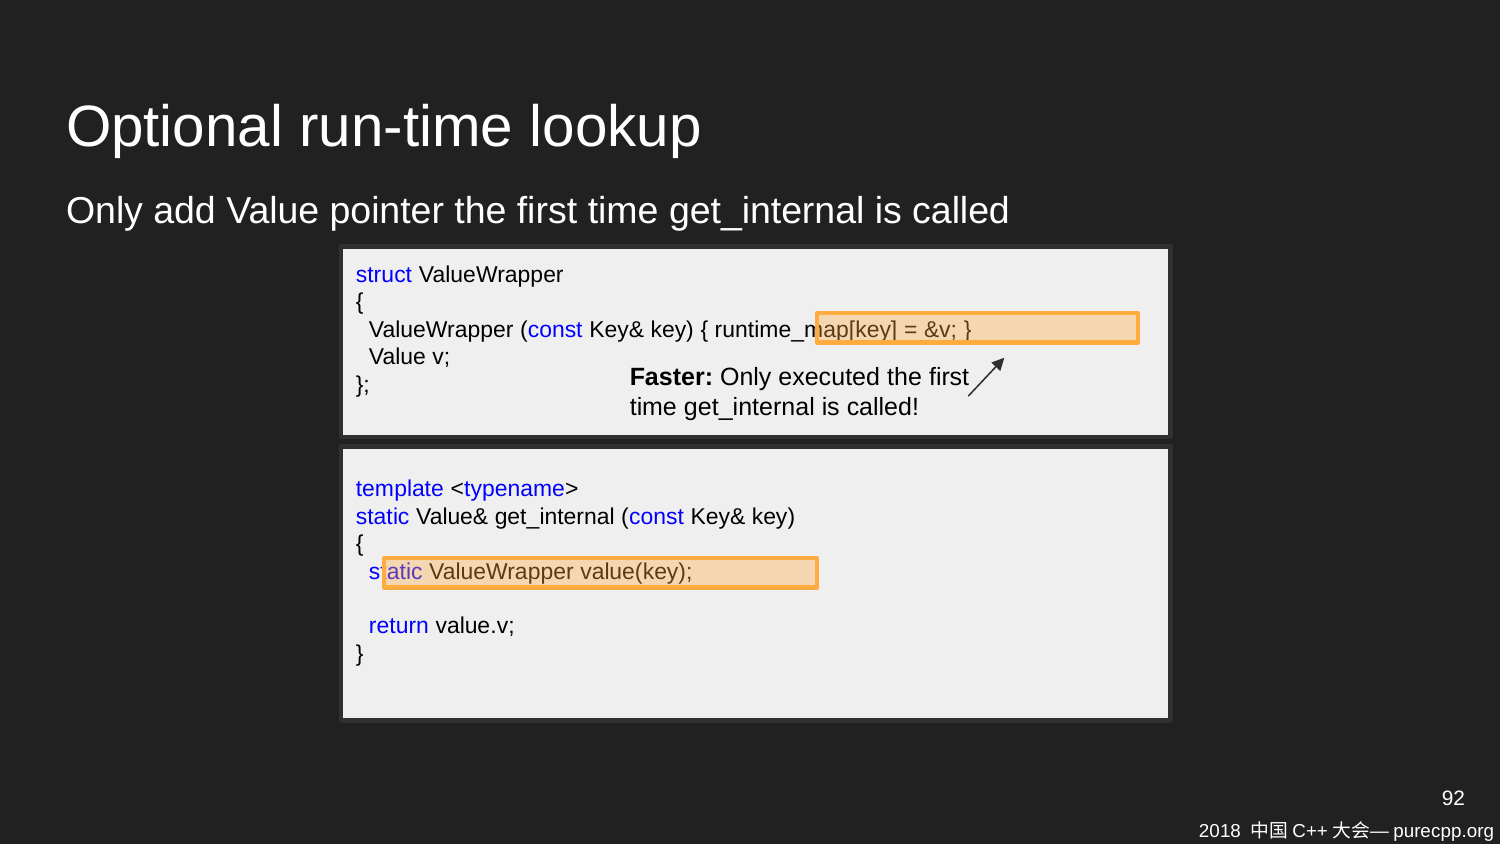

# Optional run-time lookup
Only add Value pointer the first time get_internal is called
struct ValueWrapper
{
  ValueWrapper (const Key& key) { runtime_map[key] = &v; }
  Value v;
};

Faster: Only executed the first time get_internal is called!
template <typename>
static Value& get_internal (const Key& key)
{
  static ValueWrapper value(key);

  return value.v;
}

92